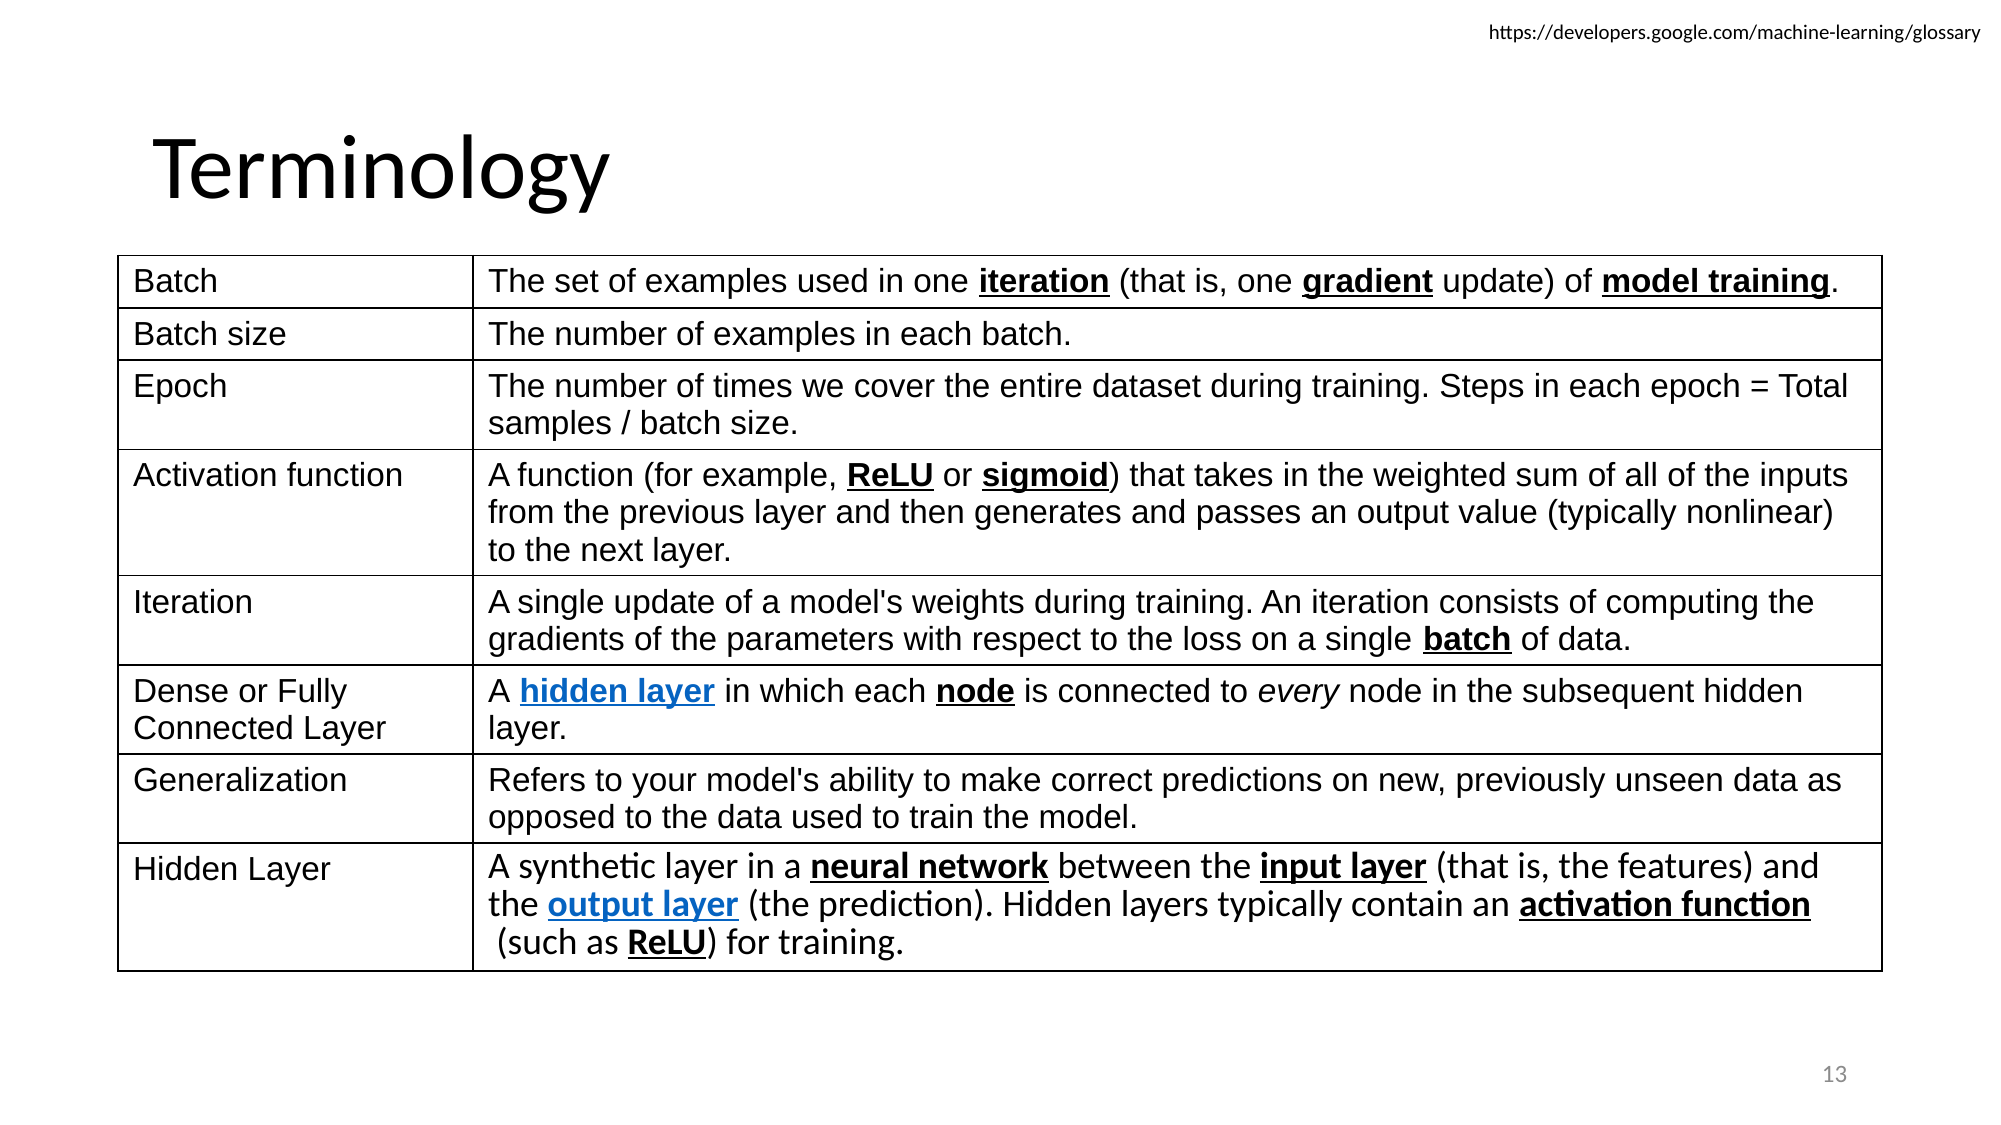

https://developers.google.com/machine-learning/glossary
# Terminology
| Batch | The set of examples used in one iteration (that is, one gradient update) of model training. |
| --- | --- |
| Batch size | The number of examples in each batch. |
| Epoch | The number of times we cover the entire dataset during training. Steps in each epoch = Total samples / batch size. |
| Activation function | A function (for example, ReLU or sigmoid) that takes in the weighted sum of all of the inputs from the previous layer and then generates and passes an output value (typically nonlinear) to the next layer. |
| Iteration | A single update of a model's weights during training. An iteration consists of computing the gradients of the parameters with respect to the loss on a single batch of data. |
| Dense or Fully Connected Layer | A hidden layer in which each node is connected to every node in the subsequent hidden layer. |
| Generalization | Refers to your model's ability to make correct predictions on new, previously unseen data as opposed to the data used to train the model. |
| Hidden Layer | A synthetic layer in a neural network between the input layer (that is, the features) and the output layer (the prediction). Hidden layers typically contain an activation function (such as ReLU) for training. |
13